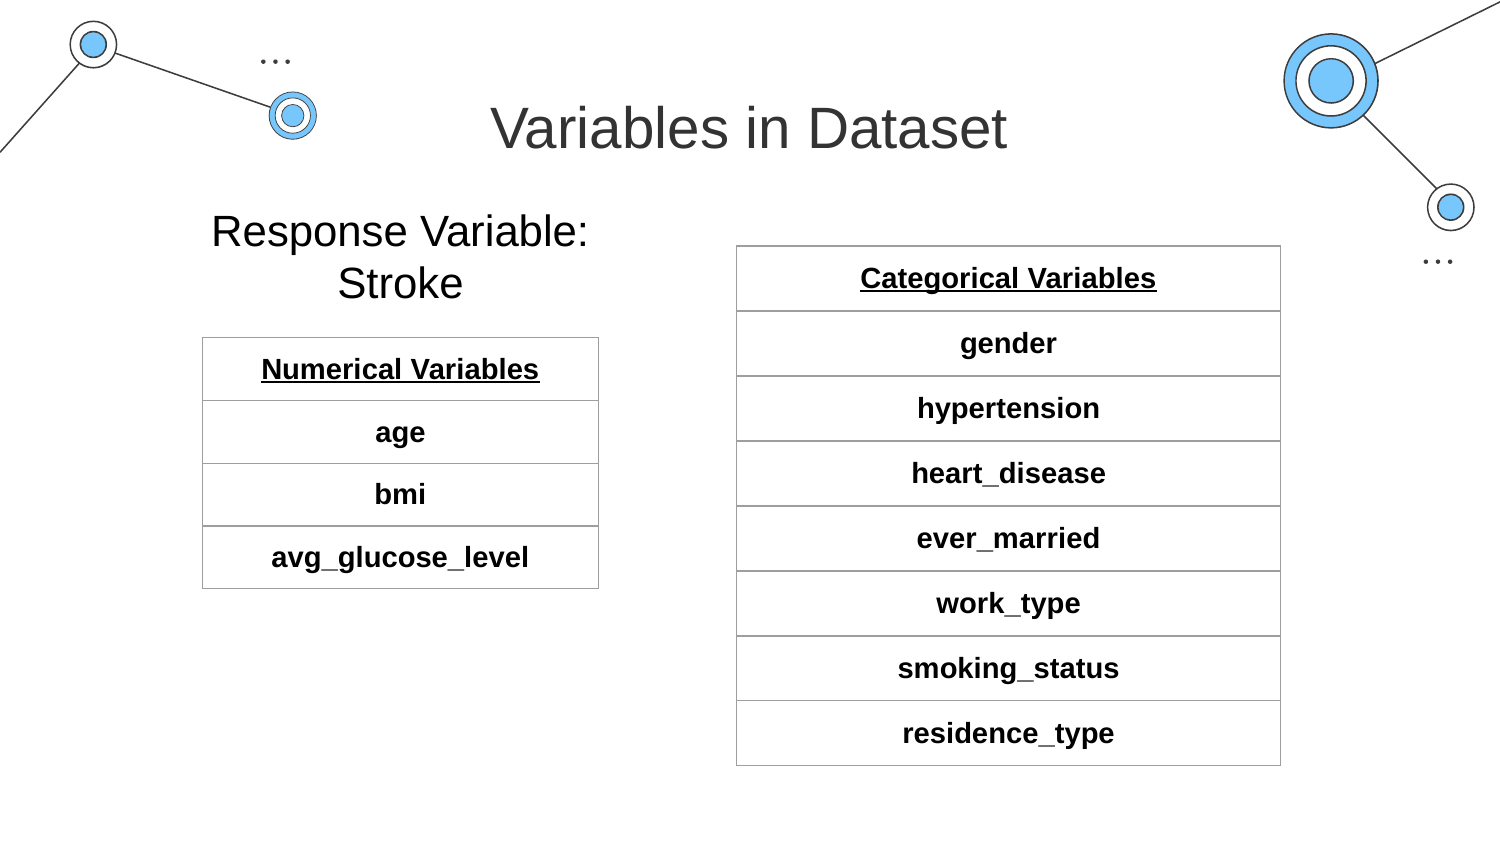

Variables in Dataset
Response Variable: Stroke
| Categorical Variables |
| --- |
| gender |
| hypertension |
| heart\_disease |
| ever\_married |
| work\_type |
| smoking\_status |
| residence\_type |
| Numerical Variables |
| --- |
| age |
| bmi |
| avg\_glucose\_level |